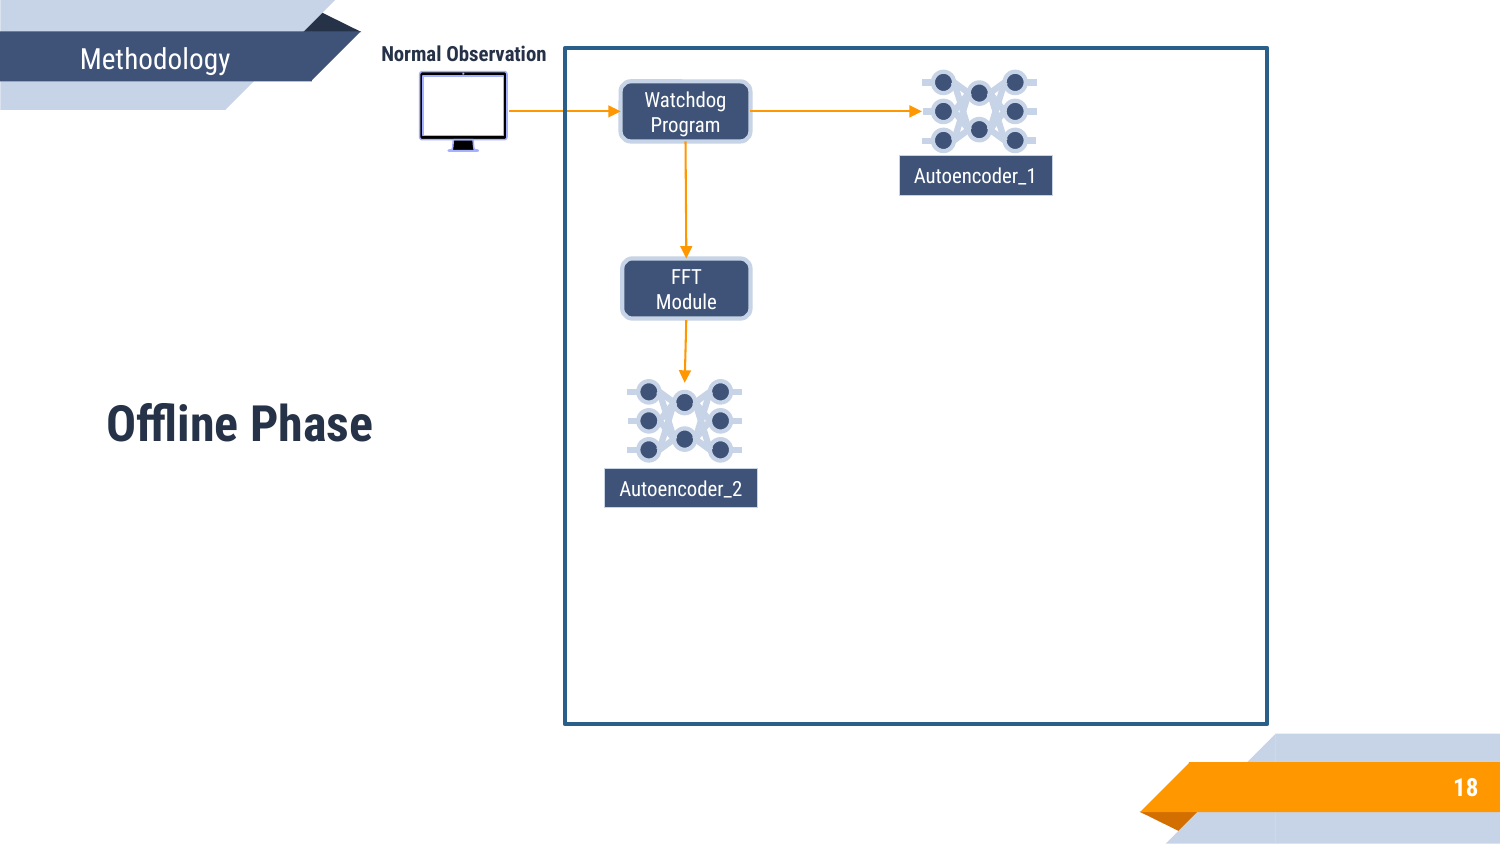

Methodology
Normal Observation

Autoencoder_1

Watchdog Program
FFT Module

Autoencoder_2
Offline Phase
18